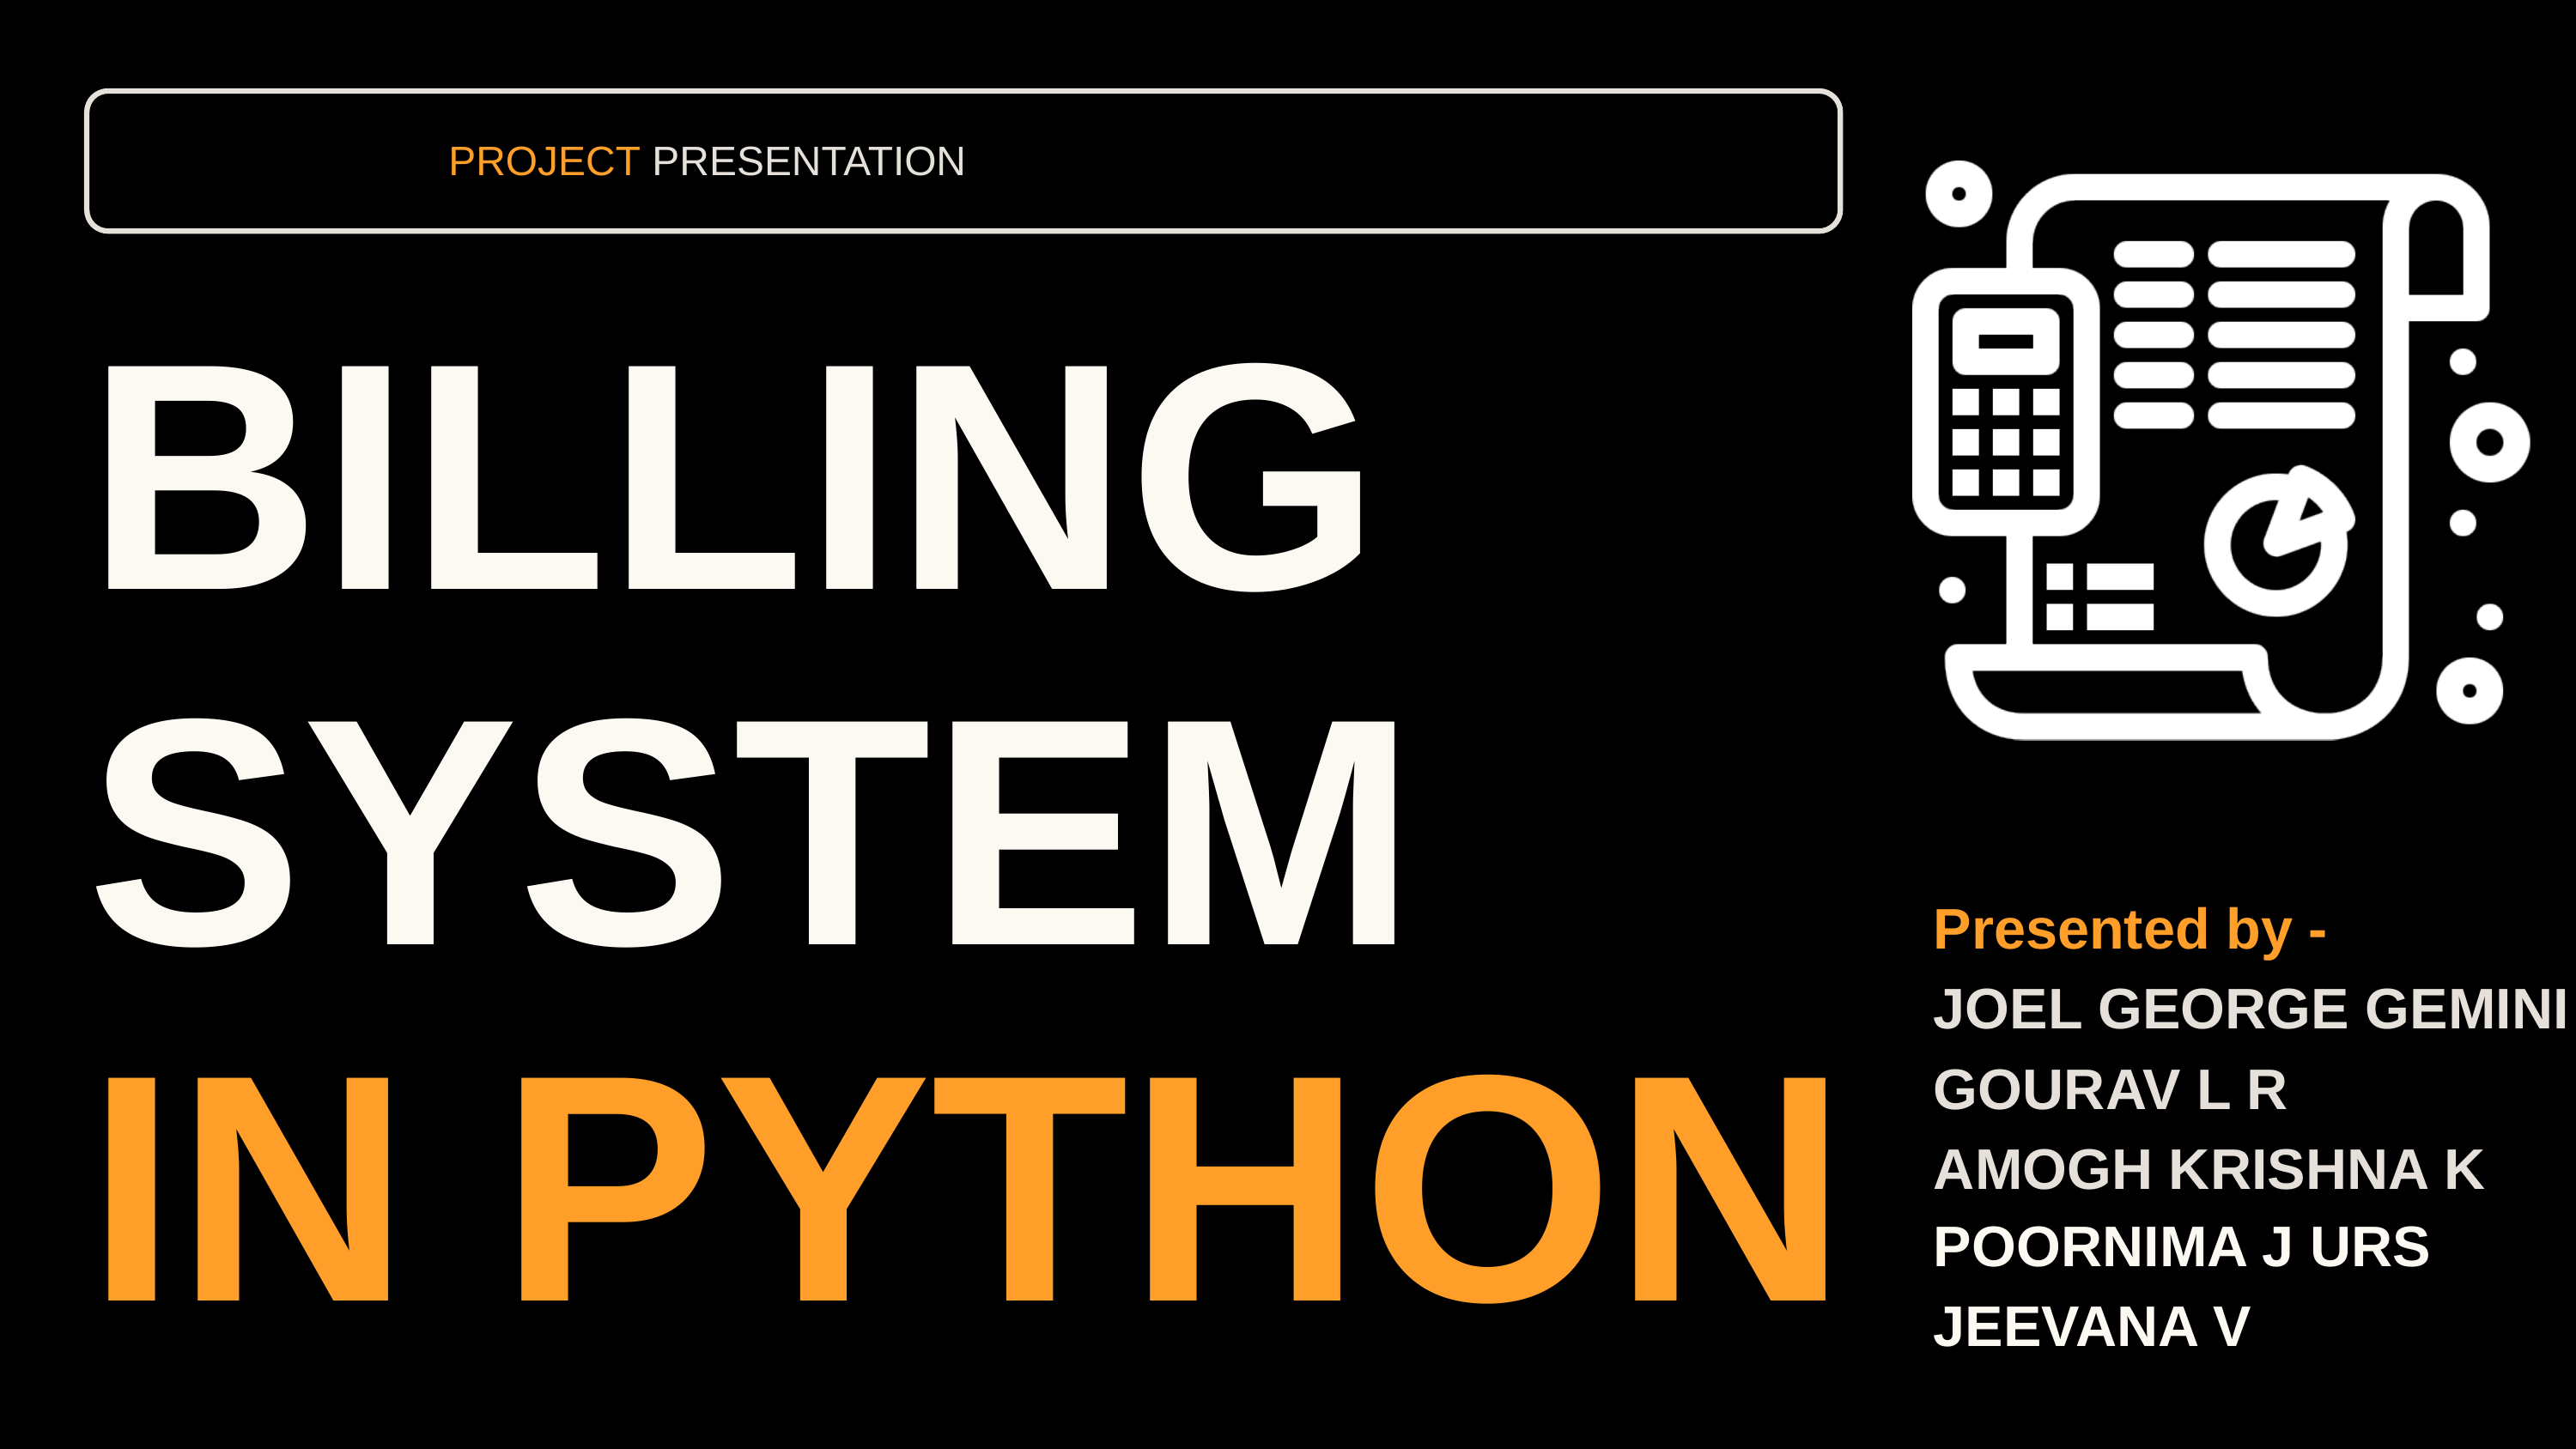

PROJECT PRESENTATION

BILLING SYSTEM
IN PYTHON
Presented by -
JOEL GEORGE GEMINI
GOURAV L R
AMOGH KRISHNA K

POORNIMA J URS
JEEVANA V